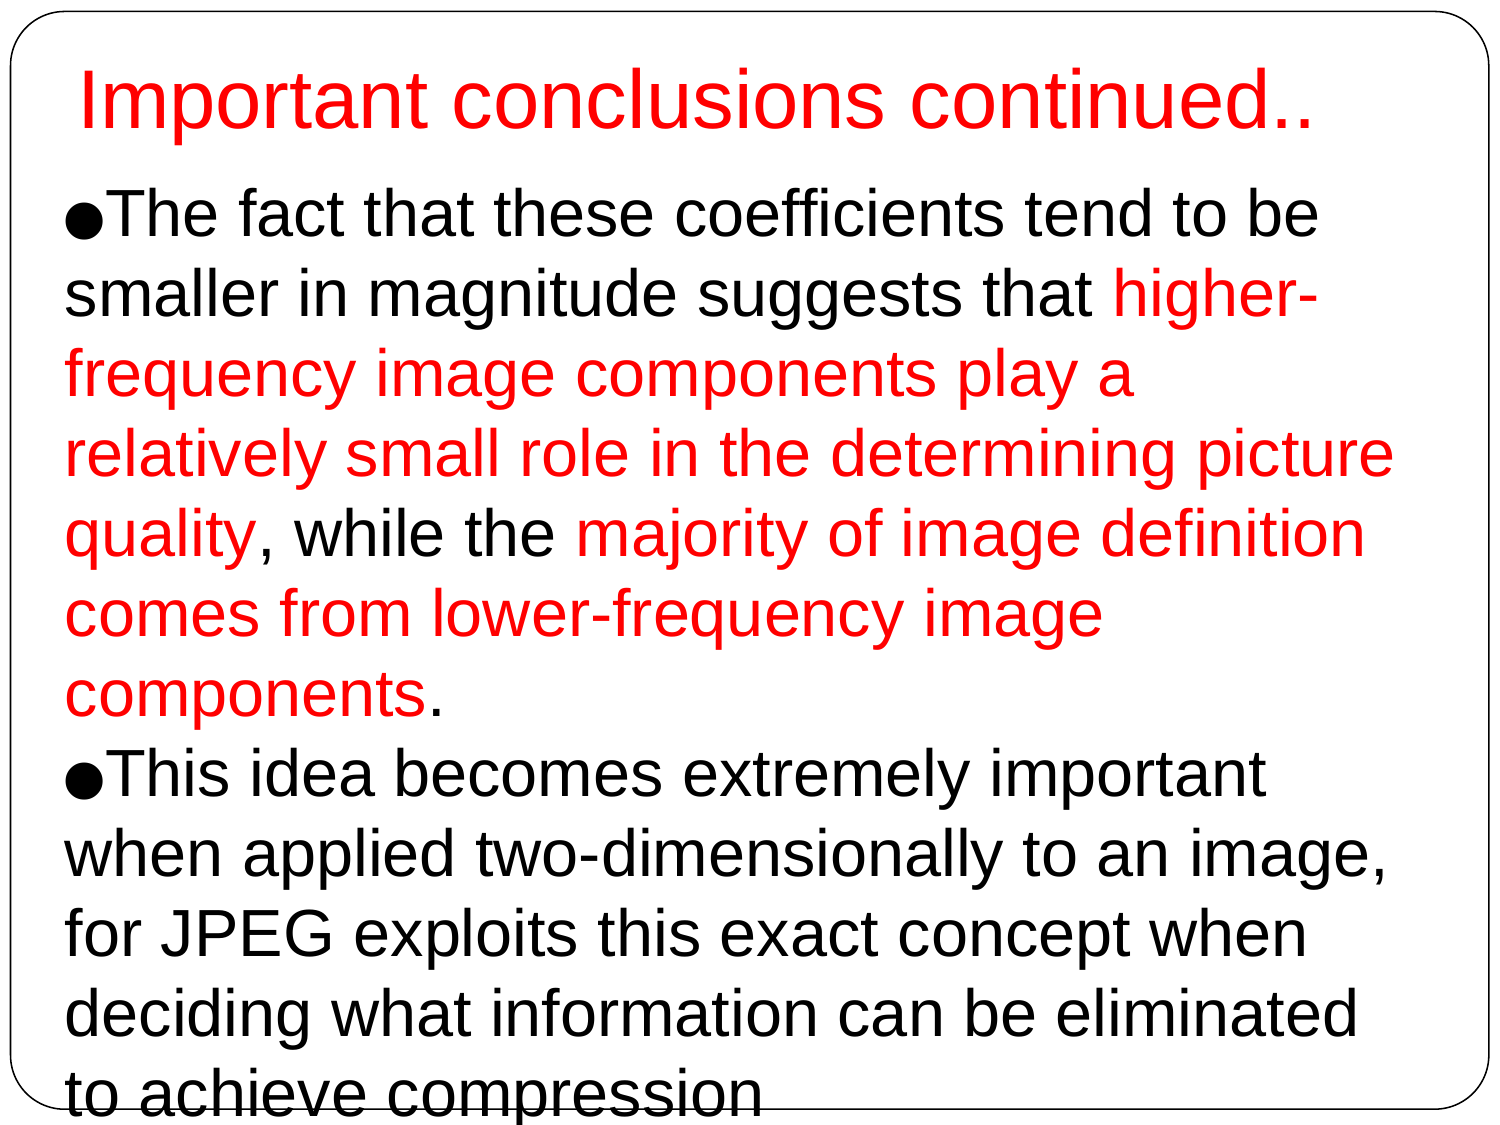

Important conclusions continued..

The fact that these coefficients tend to be smaller in magnitude suggests that higher-frequency image components play a relatively small role in the determining picture quality, while the majority of image definition comes from lower-frequency image components.
This idea becomes extremely important when applied two-dimensionally to an image, for JPEG exploits this exact concept when deciding what information can be eliminated to achieve compression